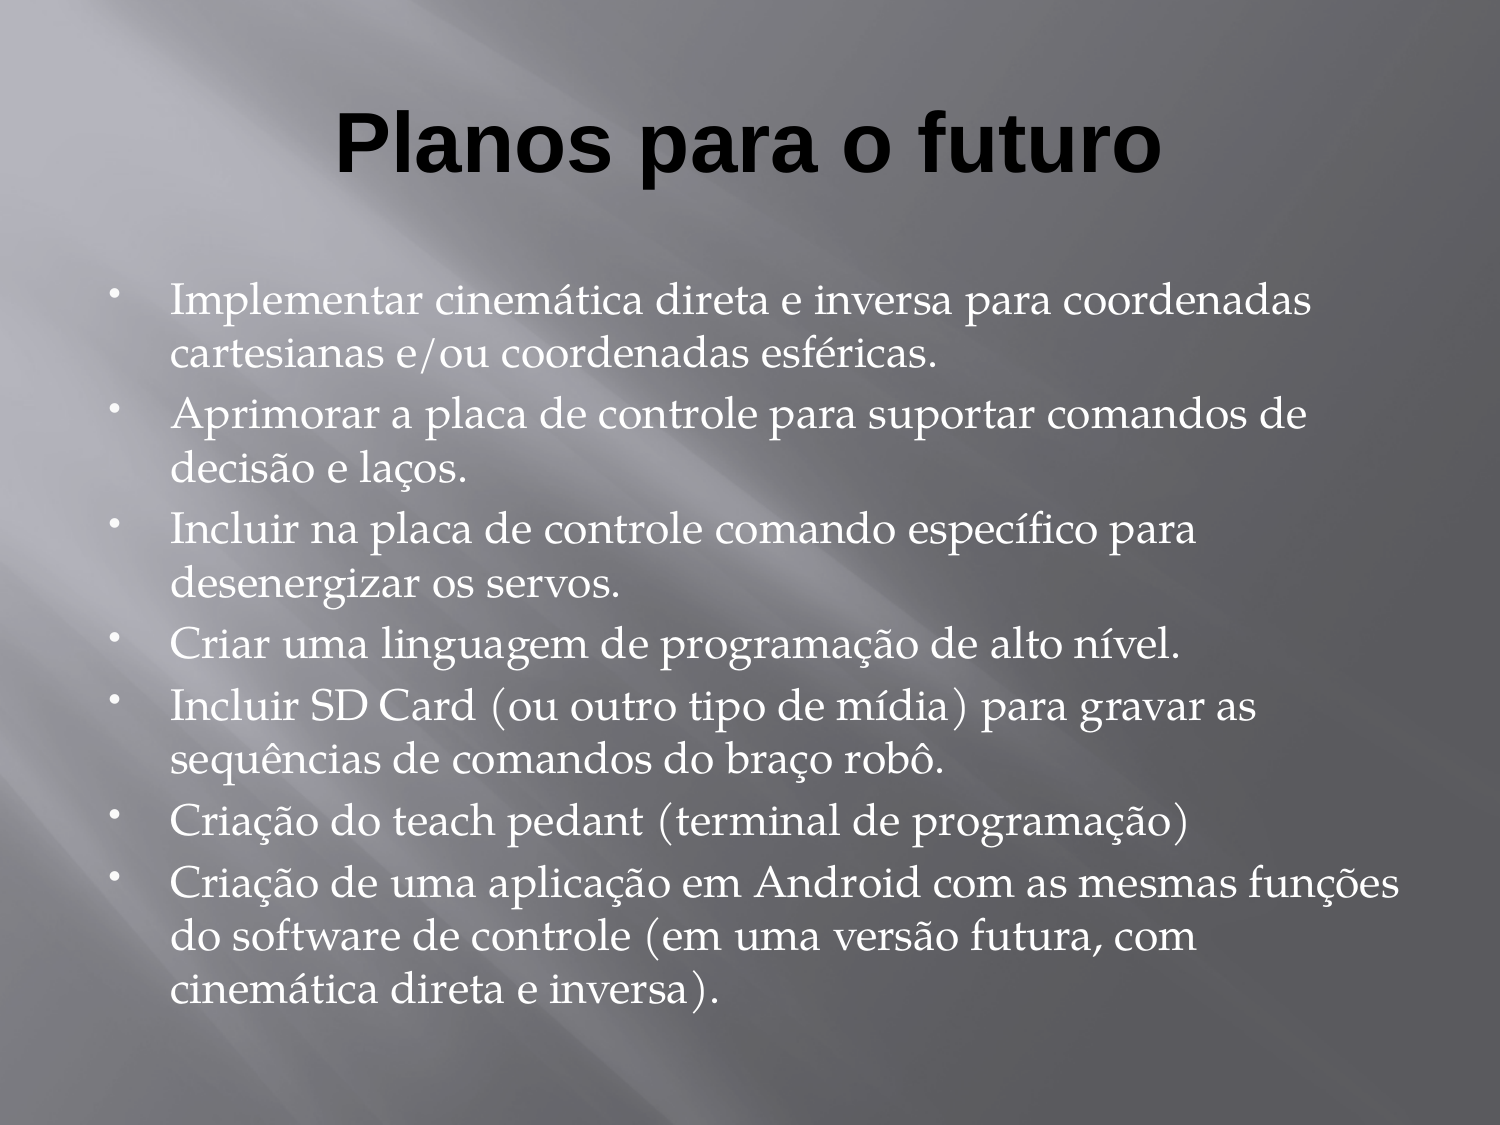

# Planos para o futuro
Implementar cinemática direta e inversa para coordenadas cartesianas e/ou coordenadas esféricas.
Aprimorar a placa de controle para suportar comandos de decisão e laços.
Incluir na placa de controle comando específico para desenergizar os servos.
Criar uma linguagem de programação de alto nível.
Incluir SD Card (ou outro tipo de mídia) para gravar as sequências de comandos do braço robô.
Criação do teach pedant (terminal de programação)
Criação de uma aplicação em Android com as mesmas funções do software de controle (em uma versão futura, com cinemática direta e inversa).